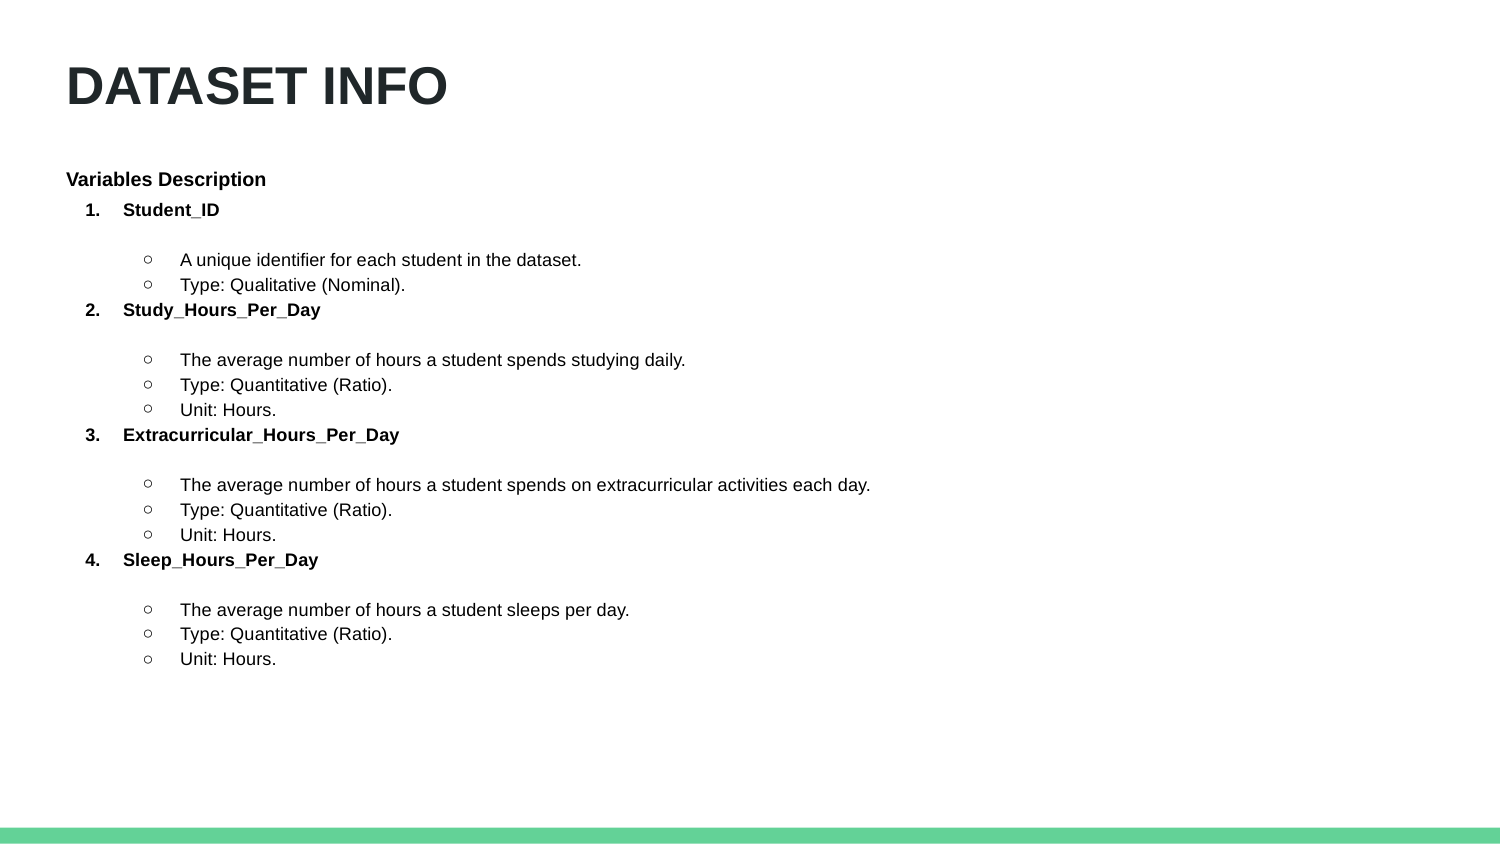

# DATASET INFO
Variables Description
Student_ID
A unique identifier for each student in the dataset.
Type: Qualitative (Nominal).
Study_Hours_Per_Day
The average number of hours a student spends studying daily.
Type: Quantitative (Ratio).
Unit: Hours.
Extracurricular_Hours_Per_Day
The average number of hours a student spends on extracurricular activities each day.
Type: Quantitative (Ratio).
Unit: Hours.
Sleep_Hours_Per_Day
The average number of hours a student sleeps per day.
Type: Quantitative (Ratio).
Unit: Hours.